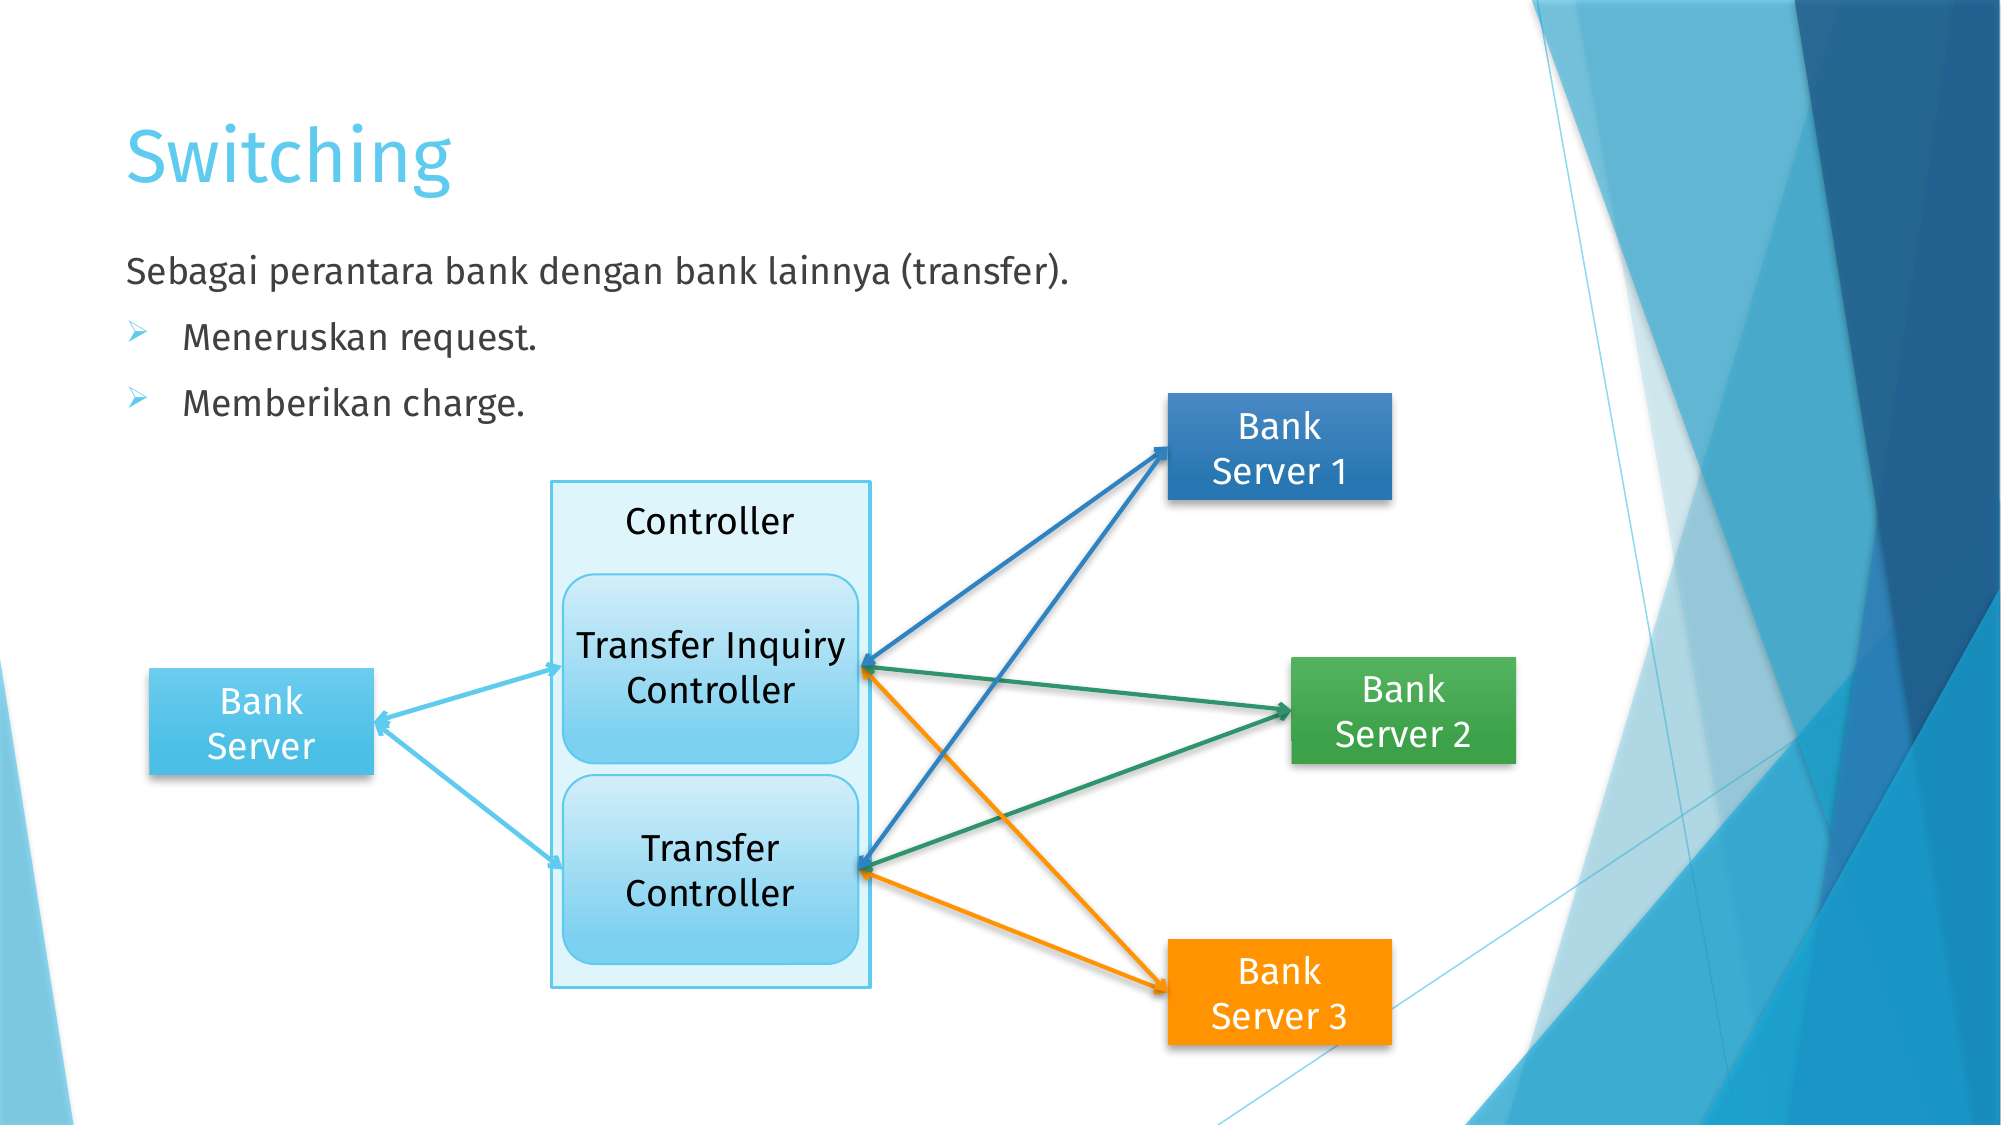

# Switching
Sebagai perantara bank dengan bank lainnya (transfer).
Meneruskan request.
Memberikan charge.
Bank Server 1

Controller

Transfer Inquiry
Controller
Bank Server 2
Bank Server

Transfer Controller
Bank Server 3